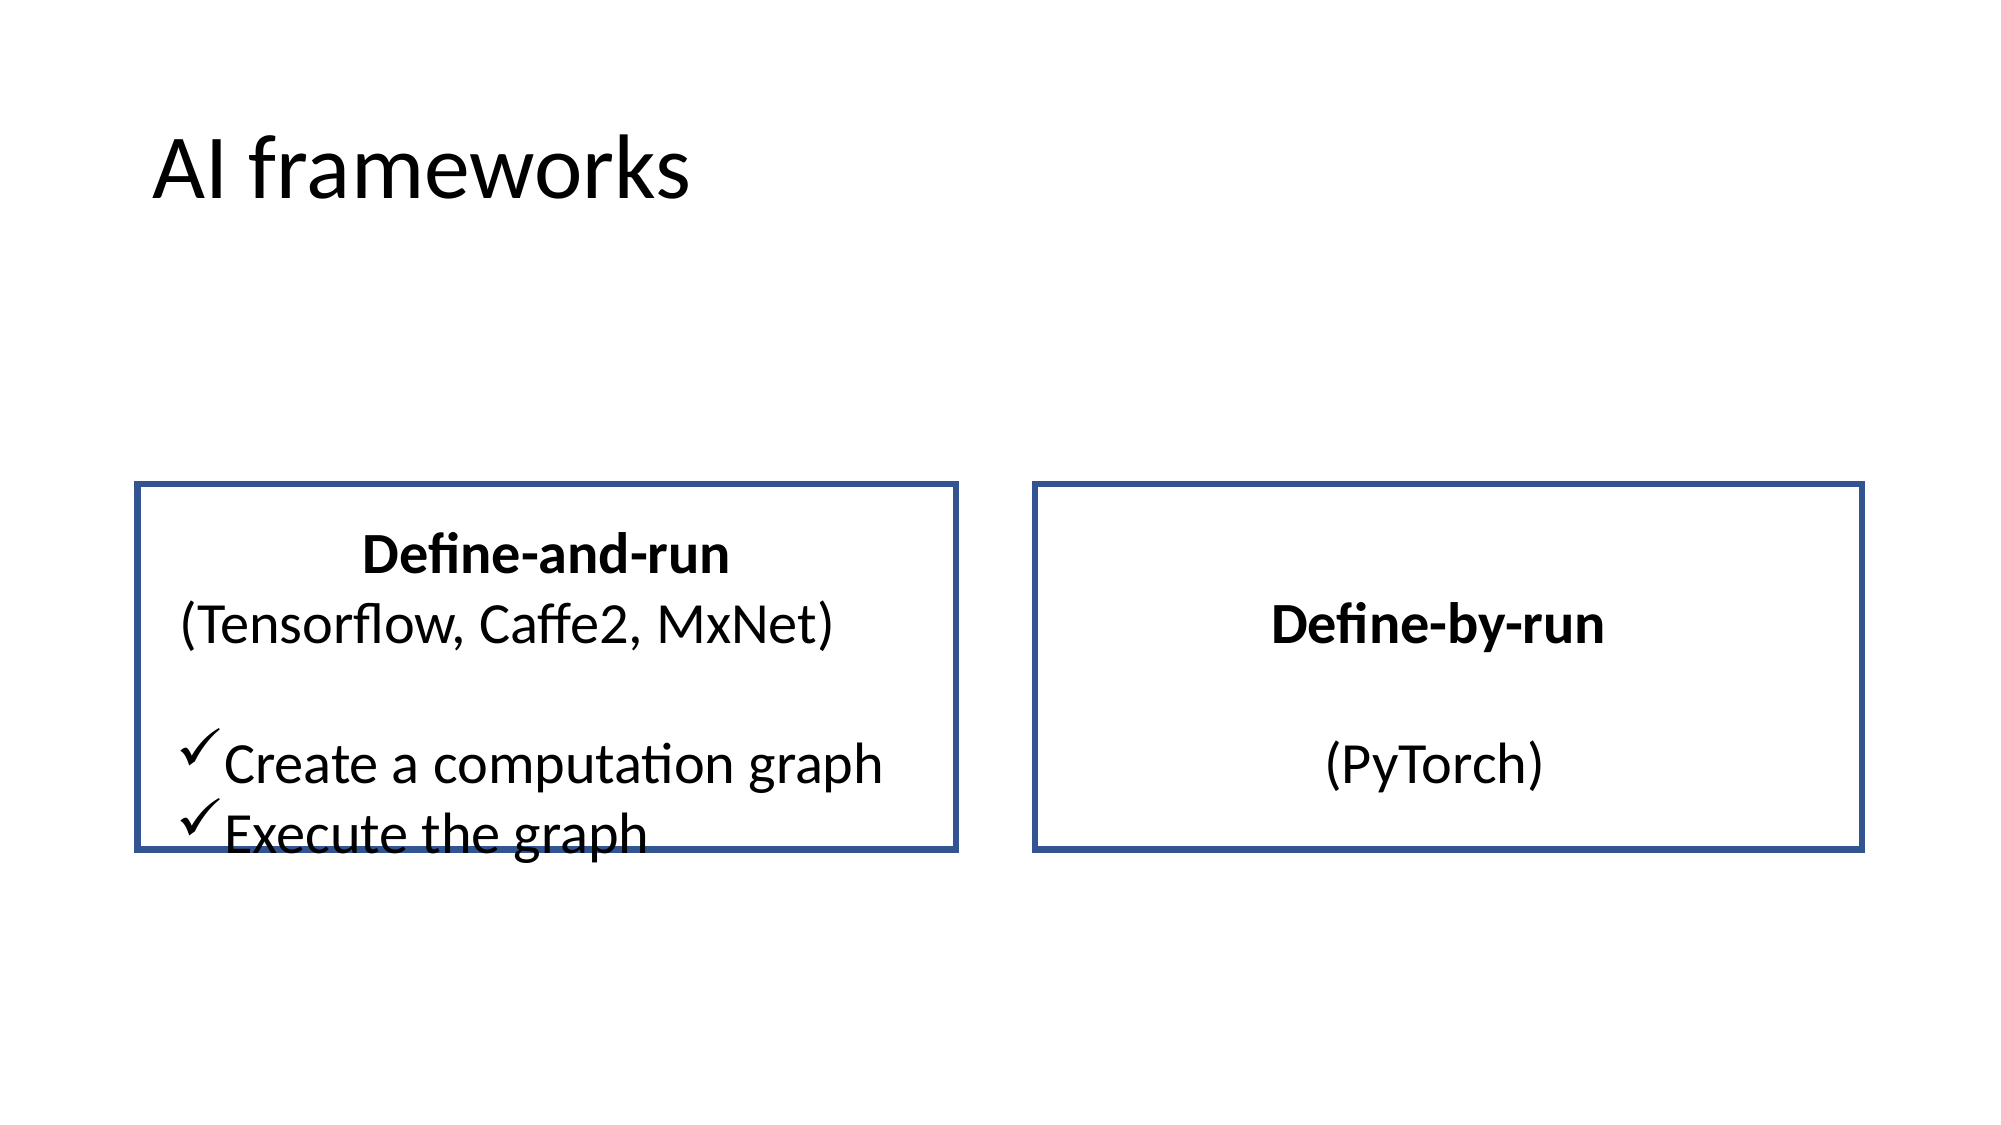

# AI frameworks

Define-and-run
(Tensorflow, Caffe2, MxNet)
Create a computation graph
Execute the graph
Define-by-run
    (PyTorch)